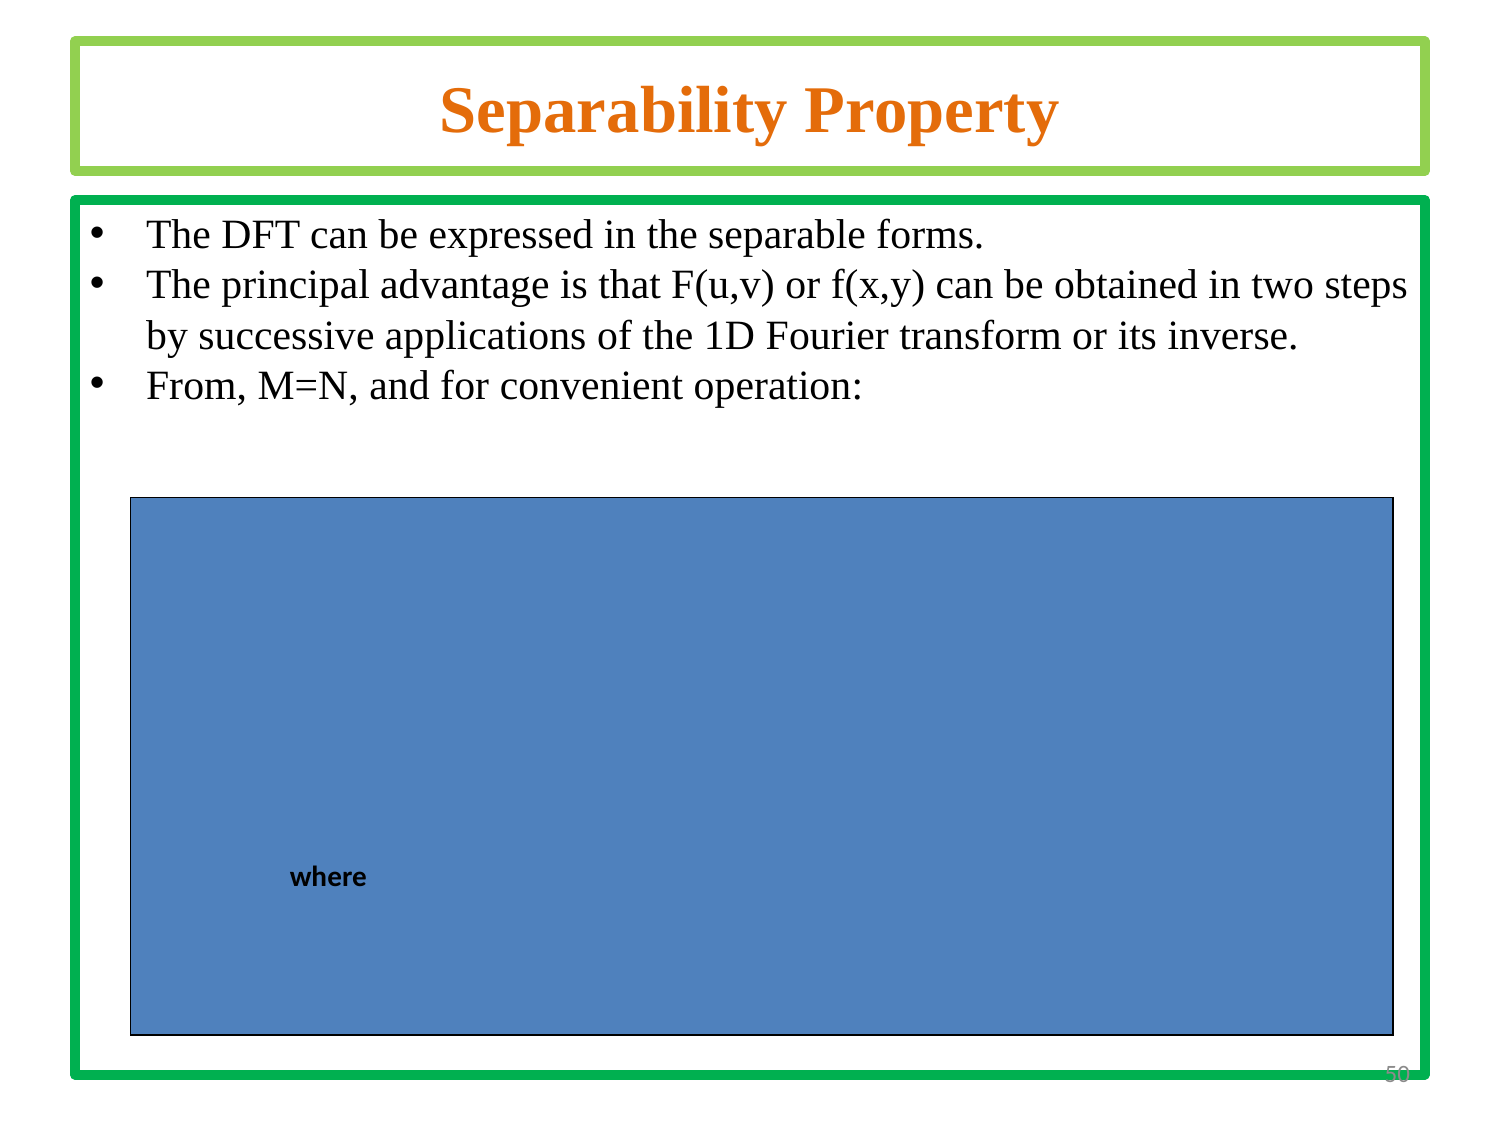

Separability Property
The DFT can be expressed in the separable forms.
The principal advantage is that F(u,v) or f(x,y) can be obtained in two steps by successive applications of the 1D Fourier transform or its inverse.
From, M=N, and for convenient operation:

where
50